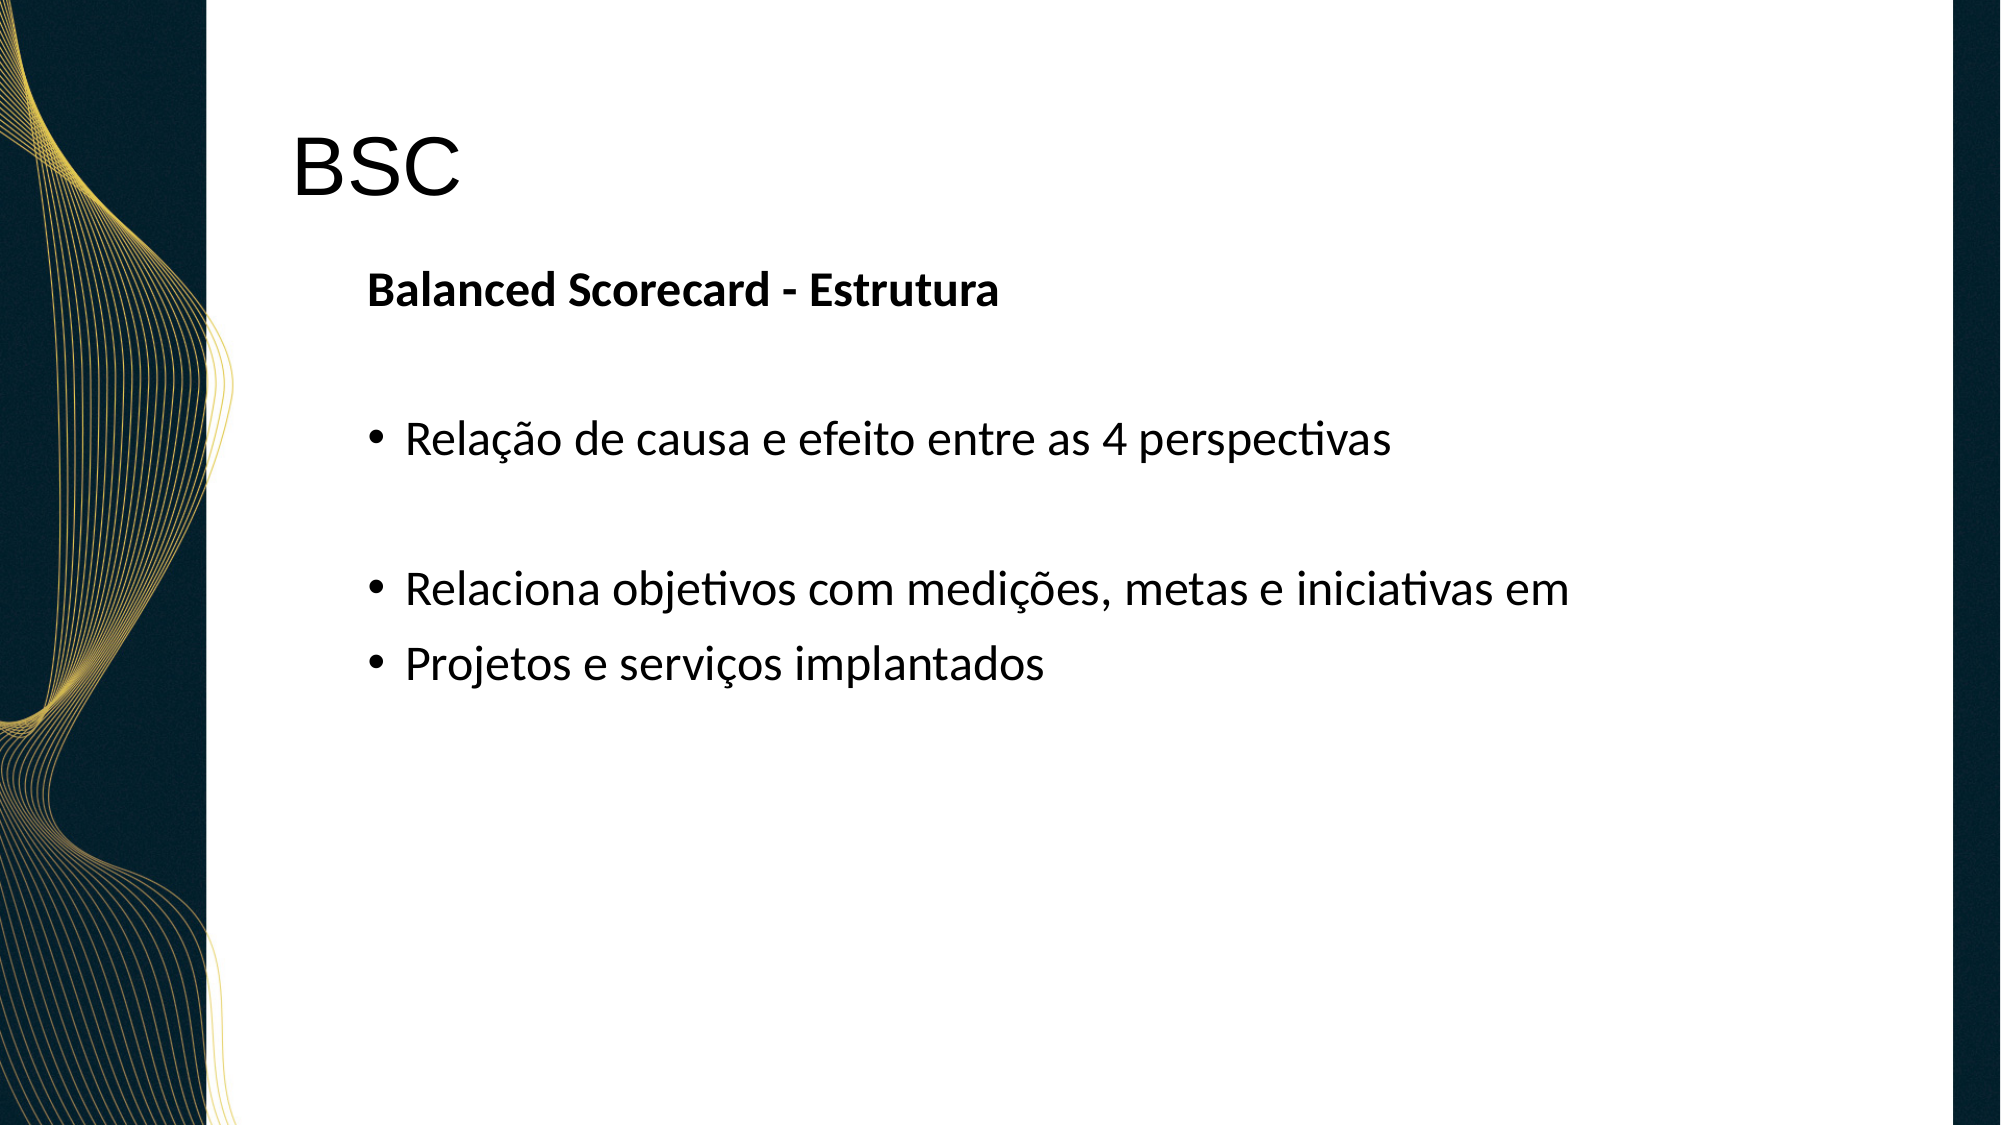

# BSC
Balanced Scorecard - Estrutura

Relação de causa e efeito entre as 4 perspectivas

Relaciona objetivos com medições, metas e iniciativas em
Projetos e serviços implantados